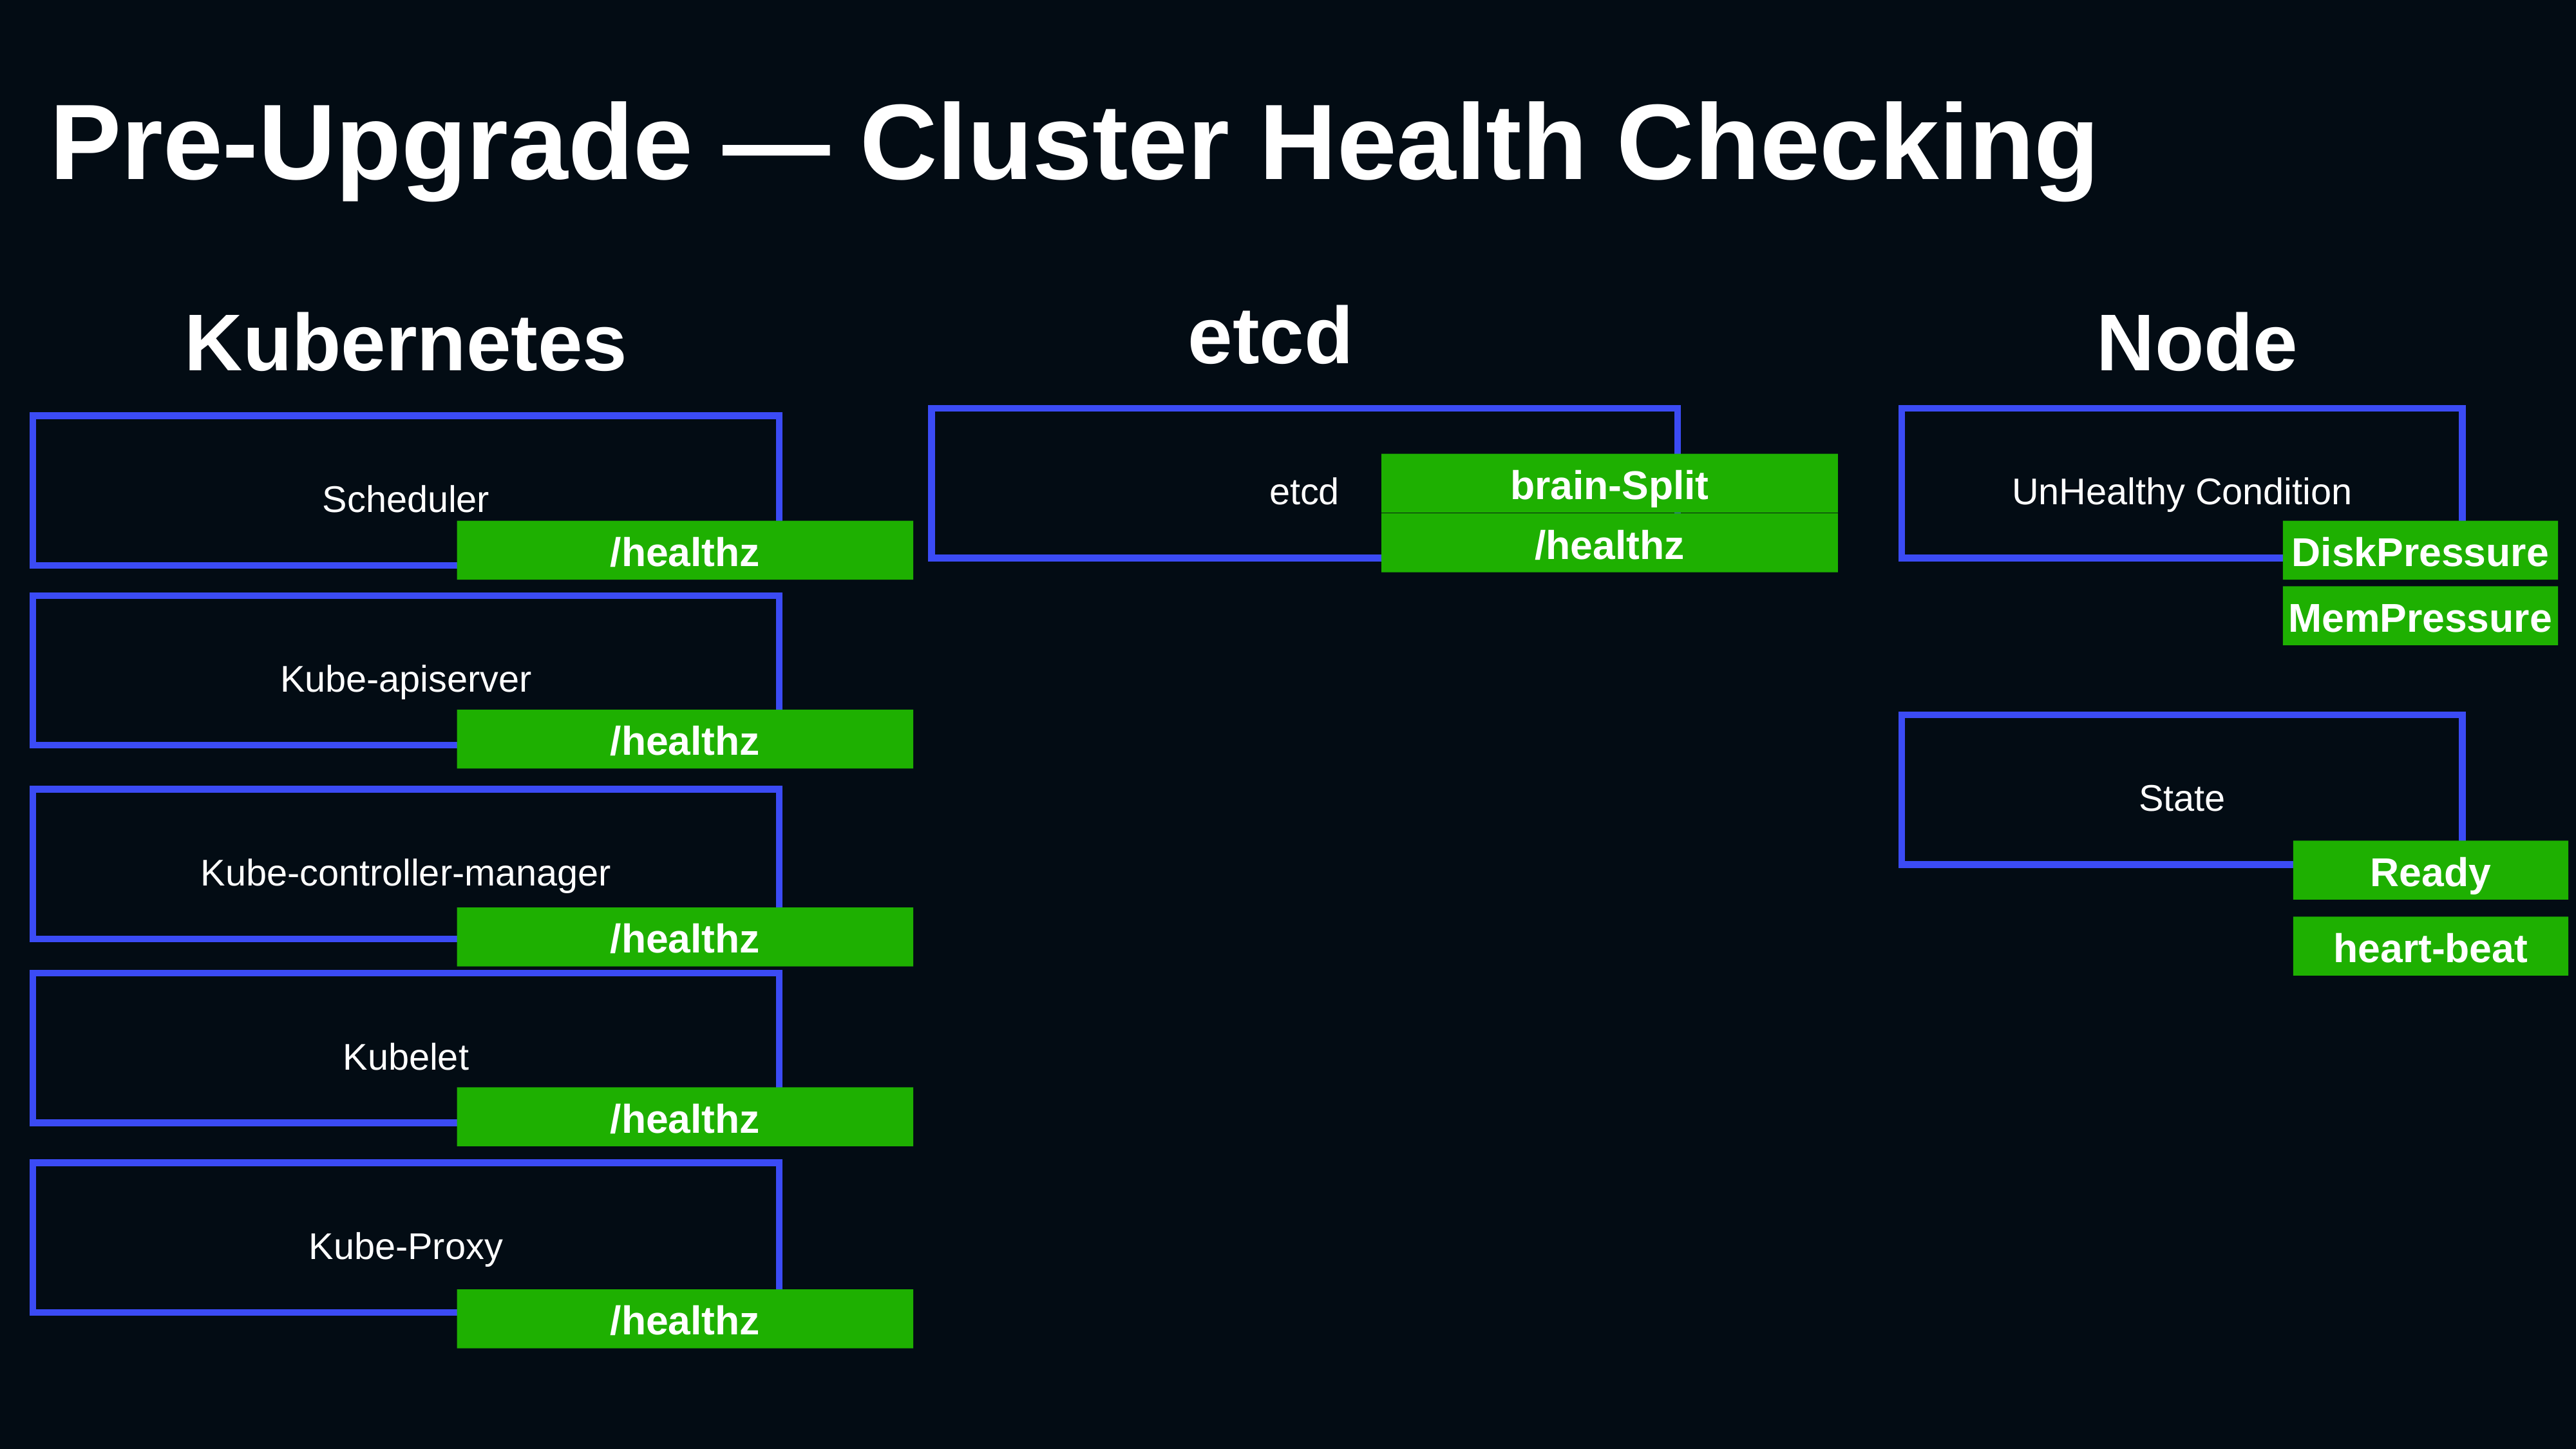

Pre-Upgrade — Cluster Health Checking
etcd
Kubernetes
Node
etcd
UnHealthy Condition
Scheduler
brain-Split
/healthz
/healthz
DiskPressure
MemPressure
Kube-apiserver
/healthz
State
Kube-controller-manager
Ready
/healthz
heart-beat
Kubelet
/healthz
Kube-Proxy
/healthz